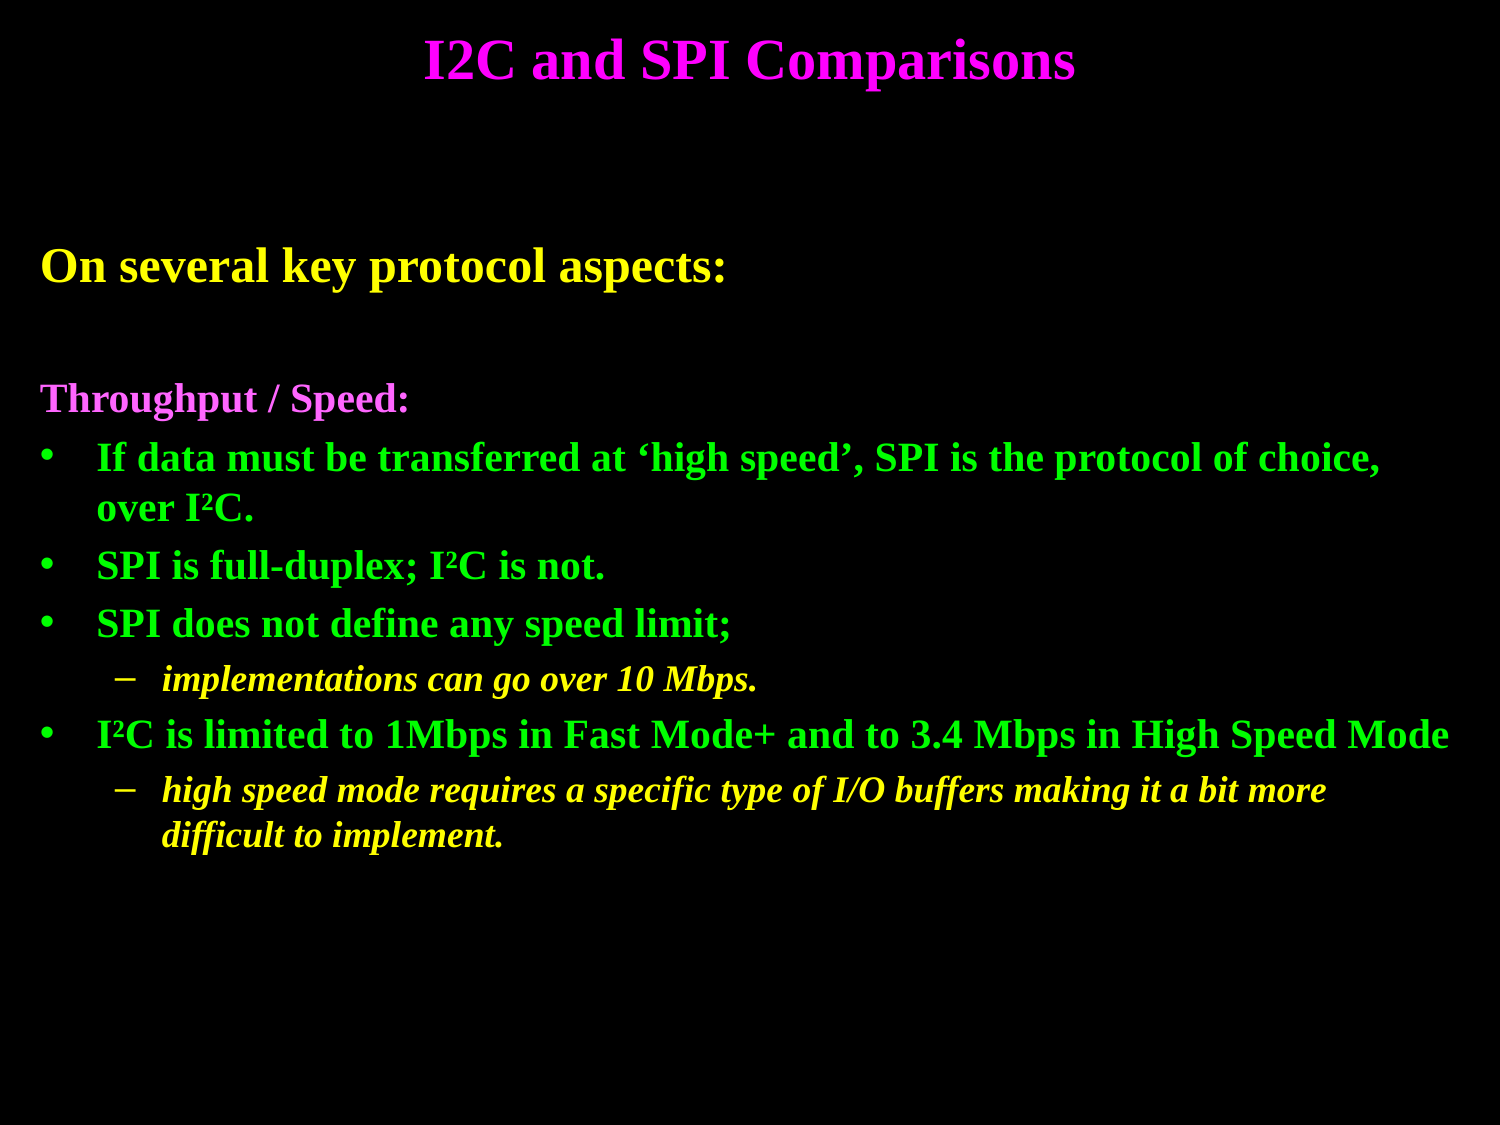

I2C and SPI Comparisons
On several key protocol aspects:

Throughput / Speed:
If data must be transferred at ‘high speed’, SPI is the protocol of choice, over I²C.
SPI is full-duplex; I²C is not.
SPI does not define any speed limit;
implementations can go over 10 Mbps.
I²C is limited to 1Mbps in Fast Mode+ and to 3.4 Mbps in High Speed Mode
high speed mode requires a specific type of I/O buffers making it a bit more difficult to implement.